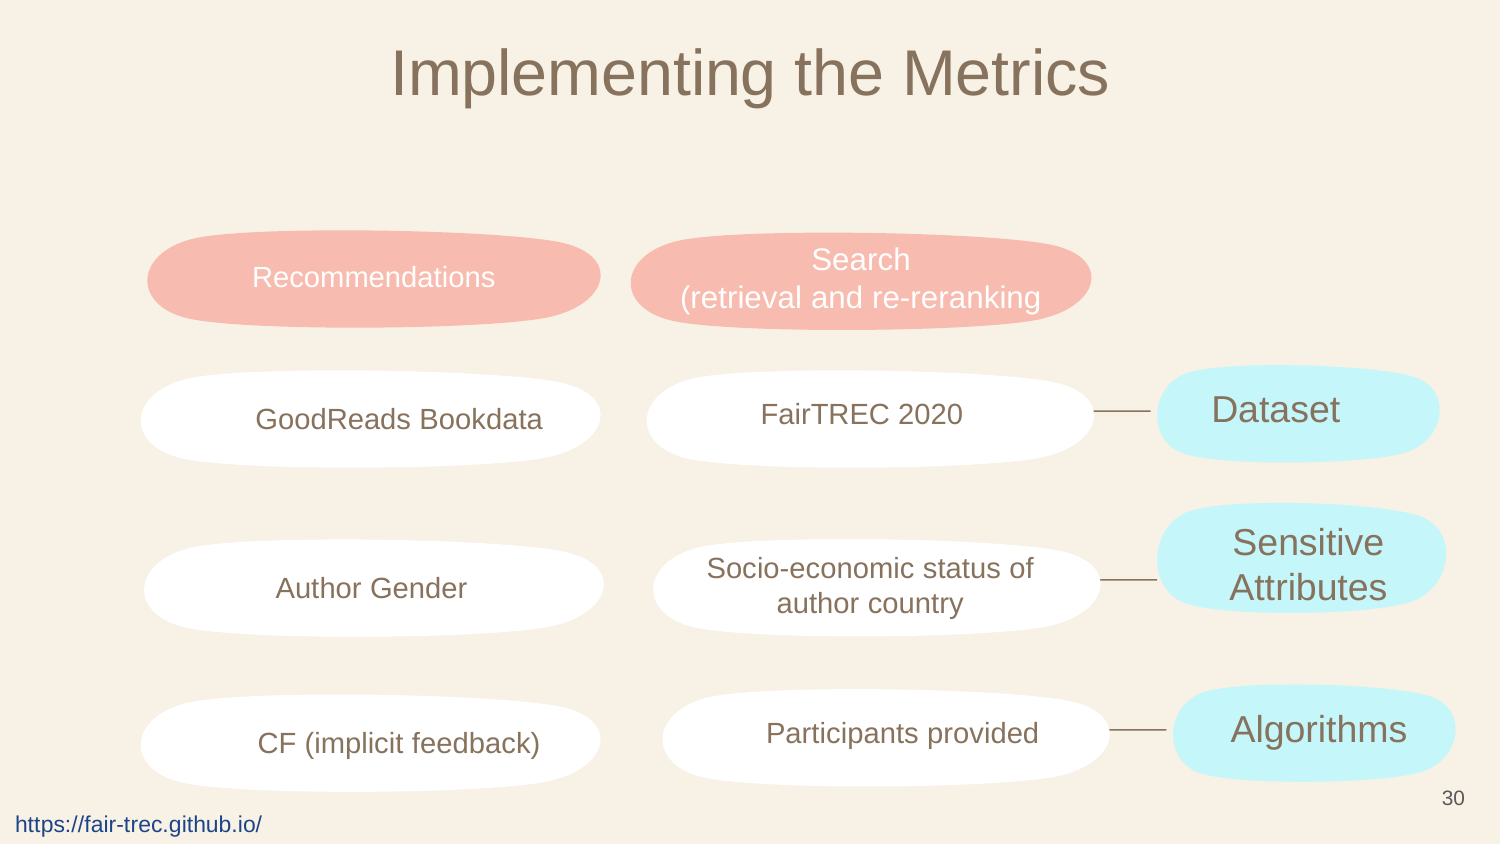

# Implementing the Metrics

Search
(retrieval and re-reranking
Recommendations

Dataset
FairTREC 2020
GoodReads Bookdata

Sensitive Attributes

Socio-economic status of author country
Author Gender

Algorithms
Participants provided
CF (implicit feedback)

30
https://fair-trec.github.io/